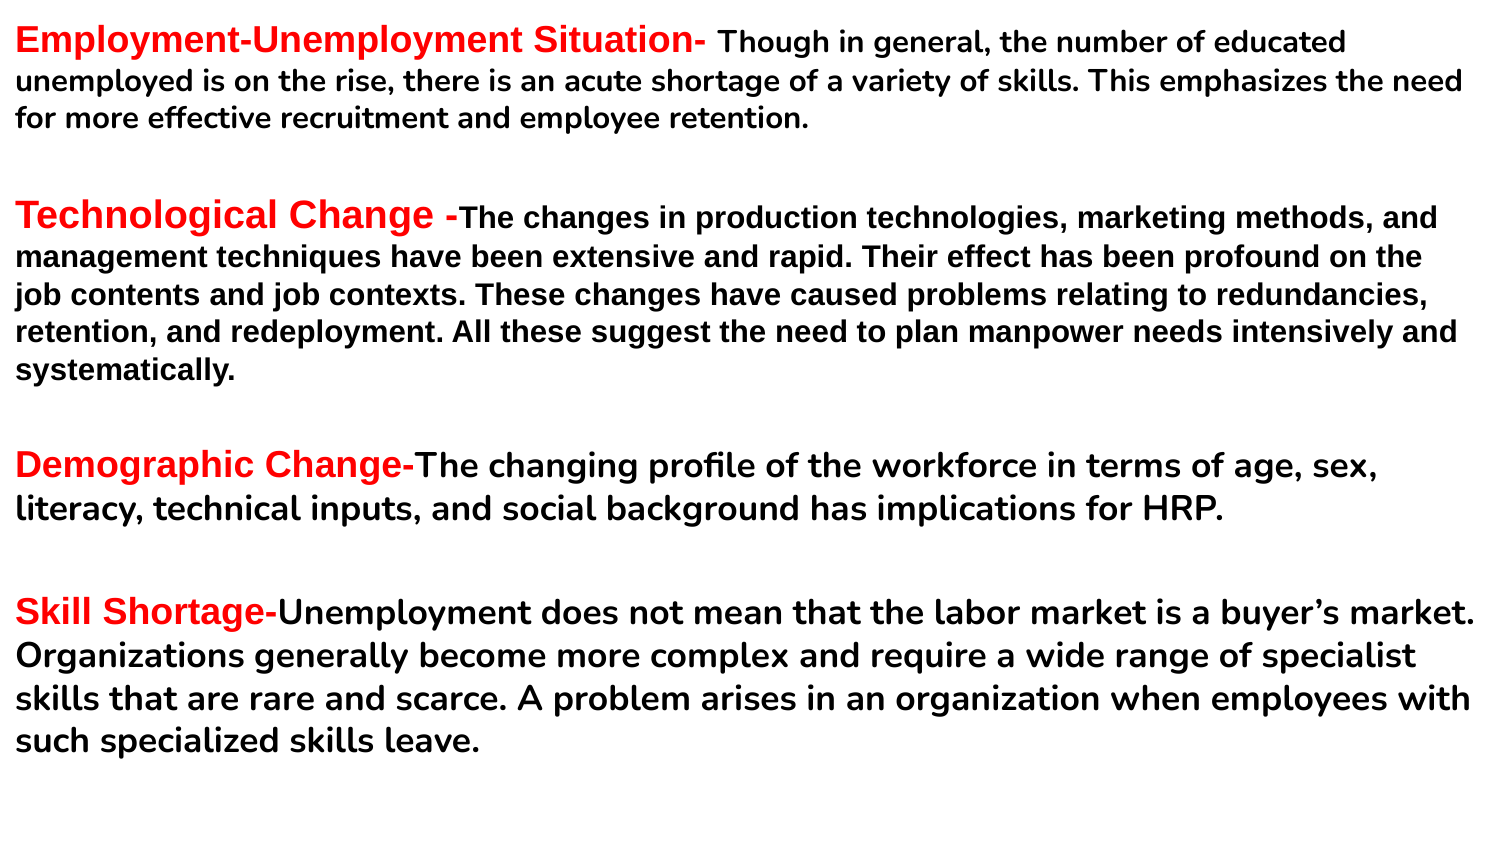

Employment-Unemployment Situation- Though in general, the number of educated unemployed is on the rise, there is an acute shortage of a variety of skills. This emphasizes the need for more effective recruitment and employee retention.

Technological Change -The changes in production technologies, marketing methods, and management techniques have been extensive and rapid. Their effect has been profound on the job contents and job contexts. These changes have caused problems relating to redundancies, retention, and redeployment. All these suggest the need to plan manpower needs intensively and systematically.

Demographic Change-The changing profile of the workforce in terms of age, sex, literacy, technical inputs, and social background has implications for HRP.

Skill Shortage-Unemployment does not mean that the labor market is a buyer’s market. Organizations generally become more complex and require a wide range of specialist skills that are rare and scarce. A problem arises in an organization when employees with such specialized skills leave.